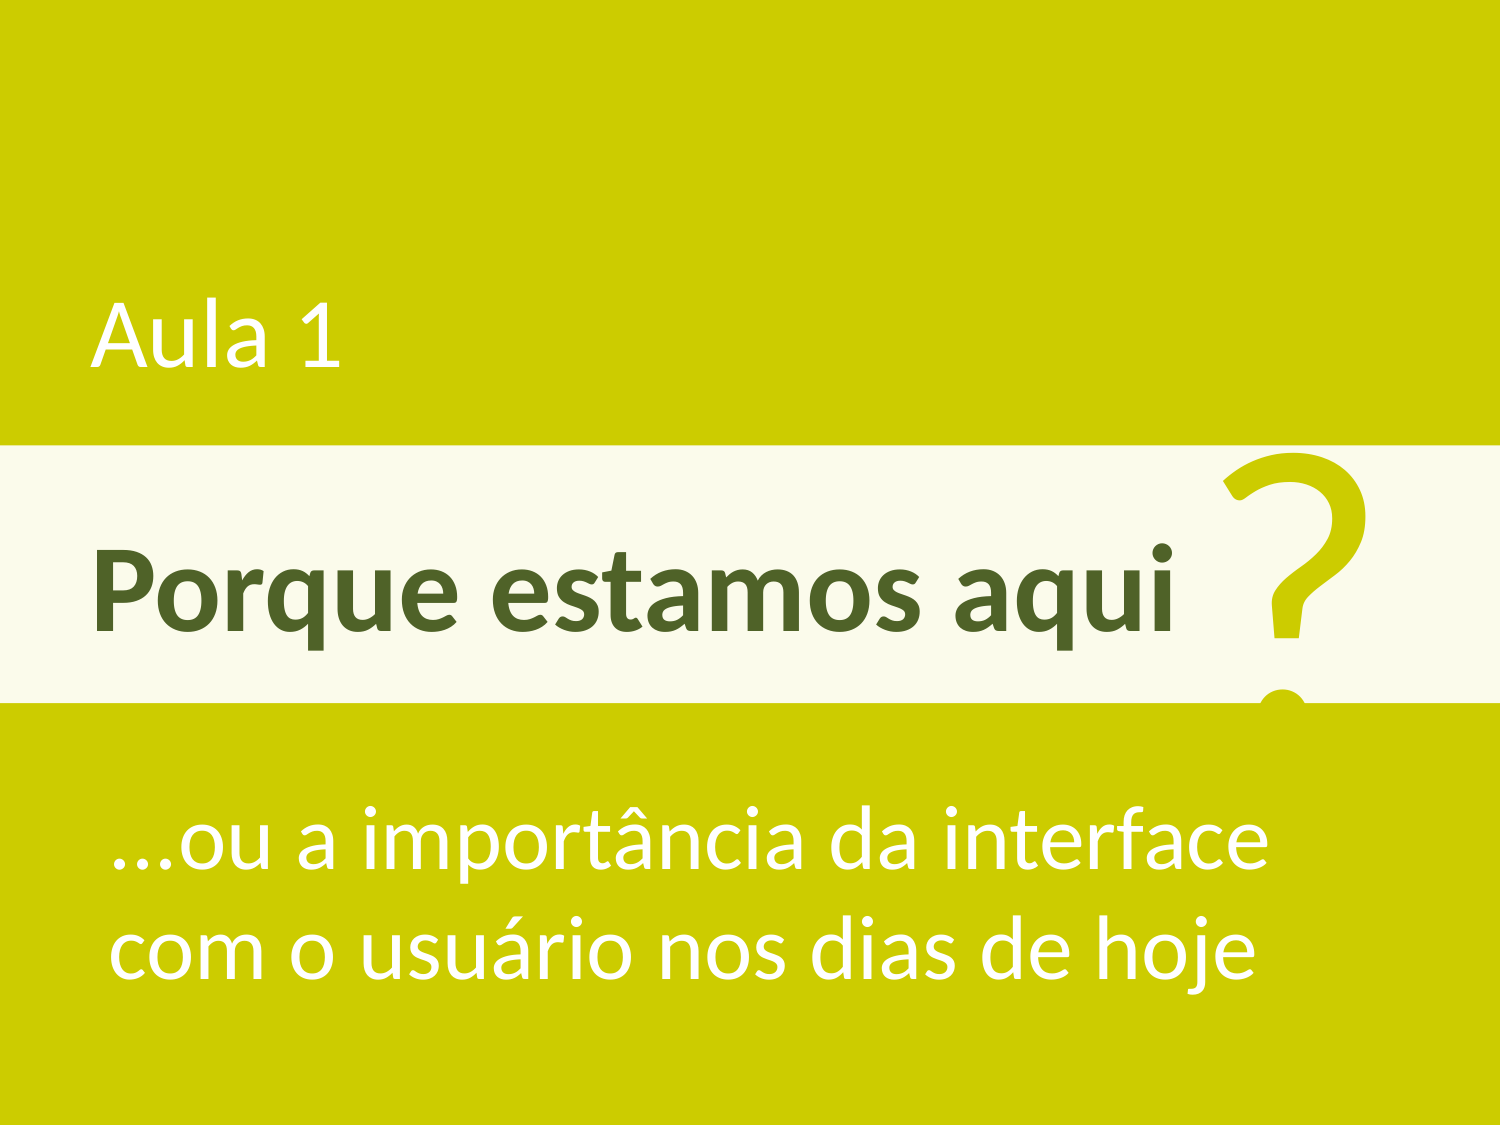

# Aula 1 Porque estamos aqui
?

...ou a importância da interface com o usuário nos dias de hoje